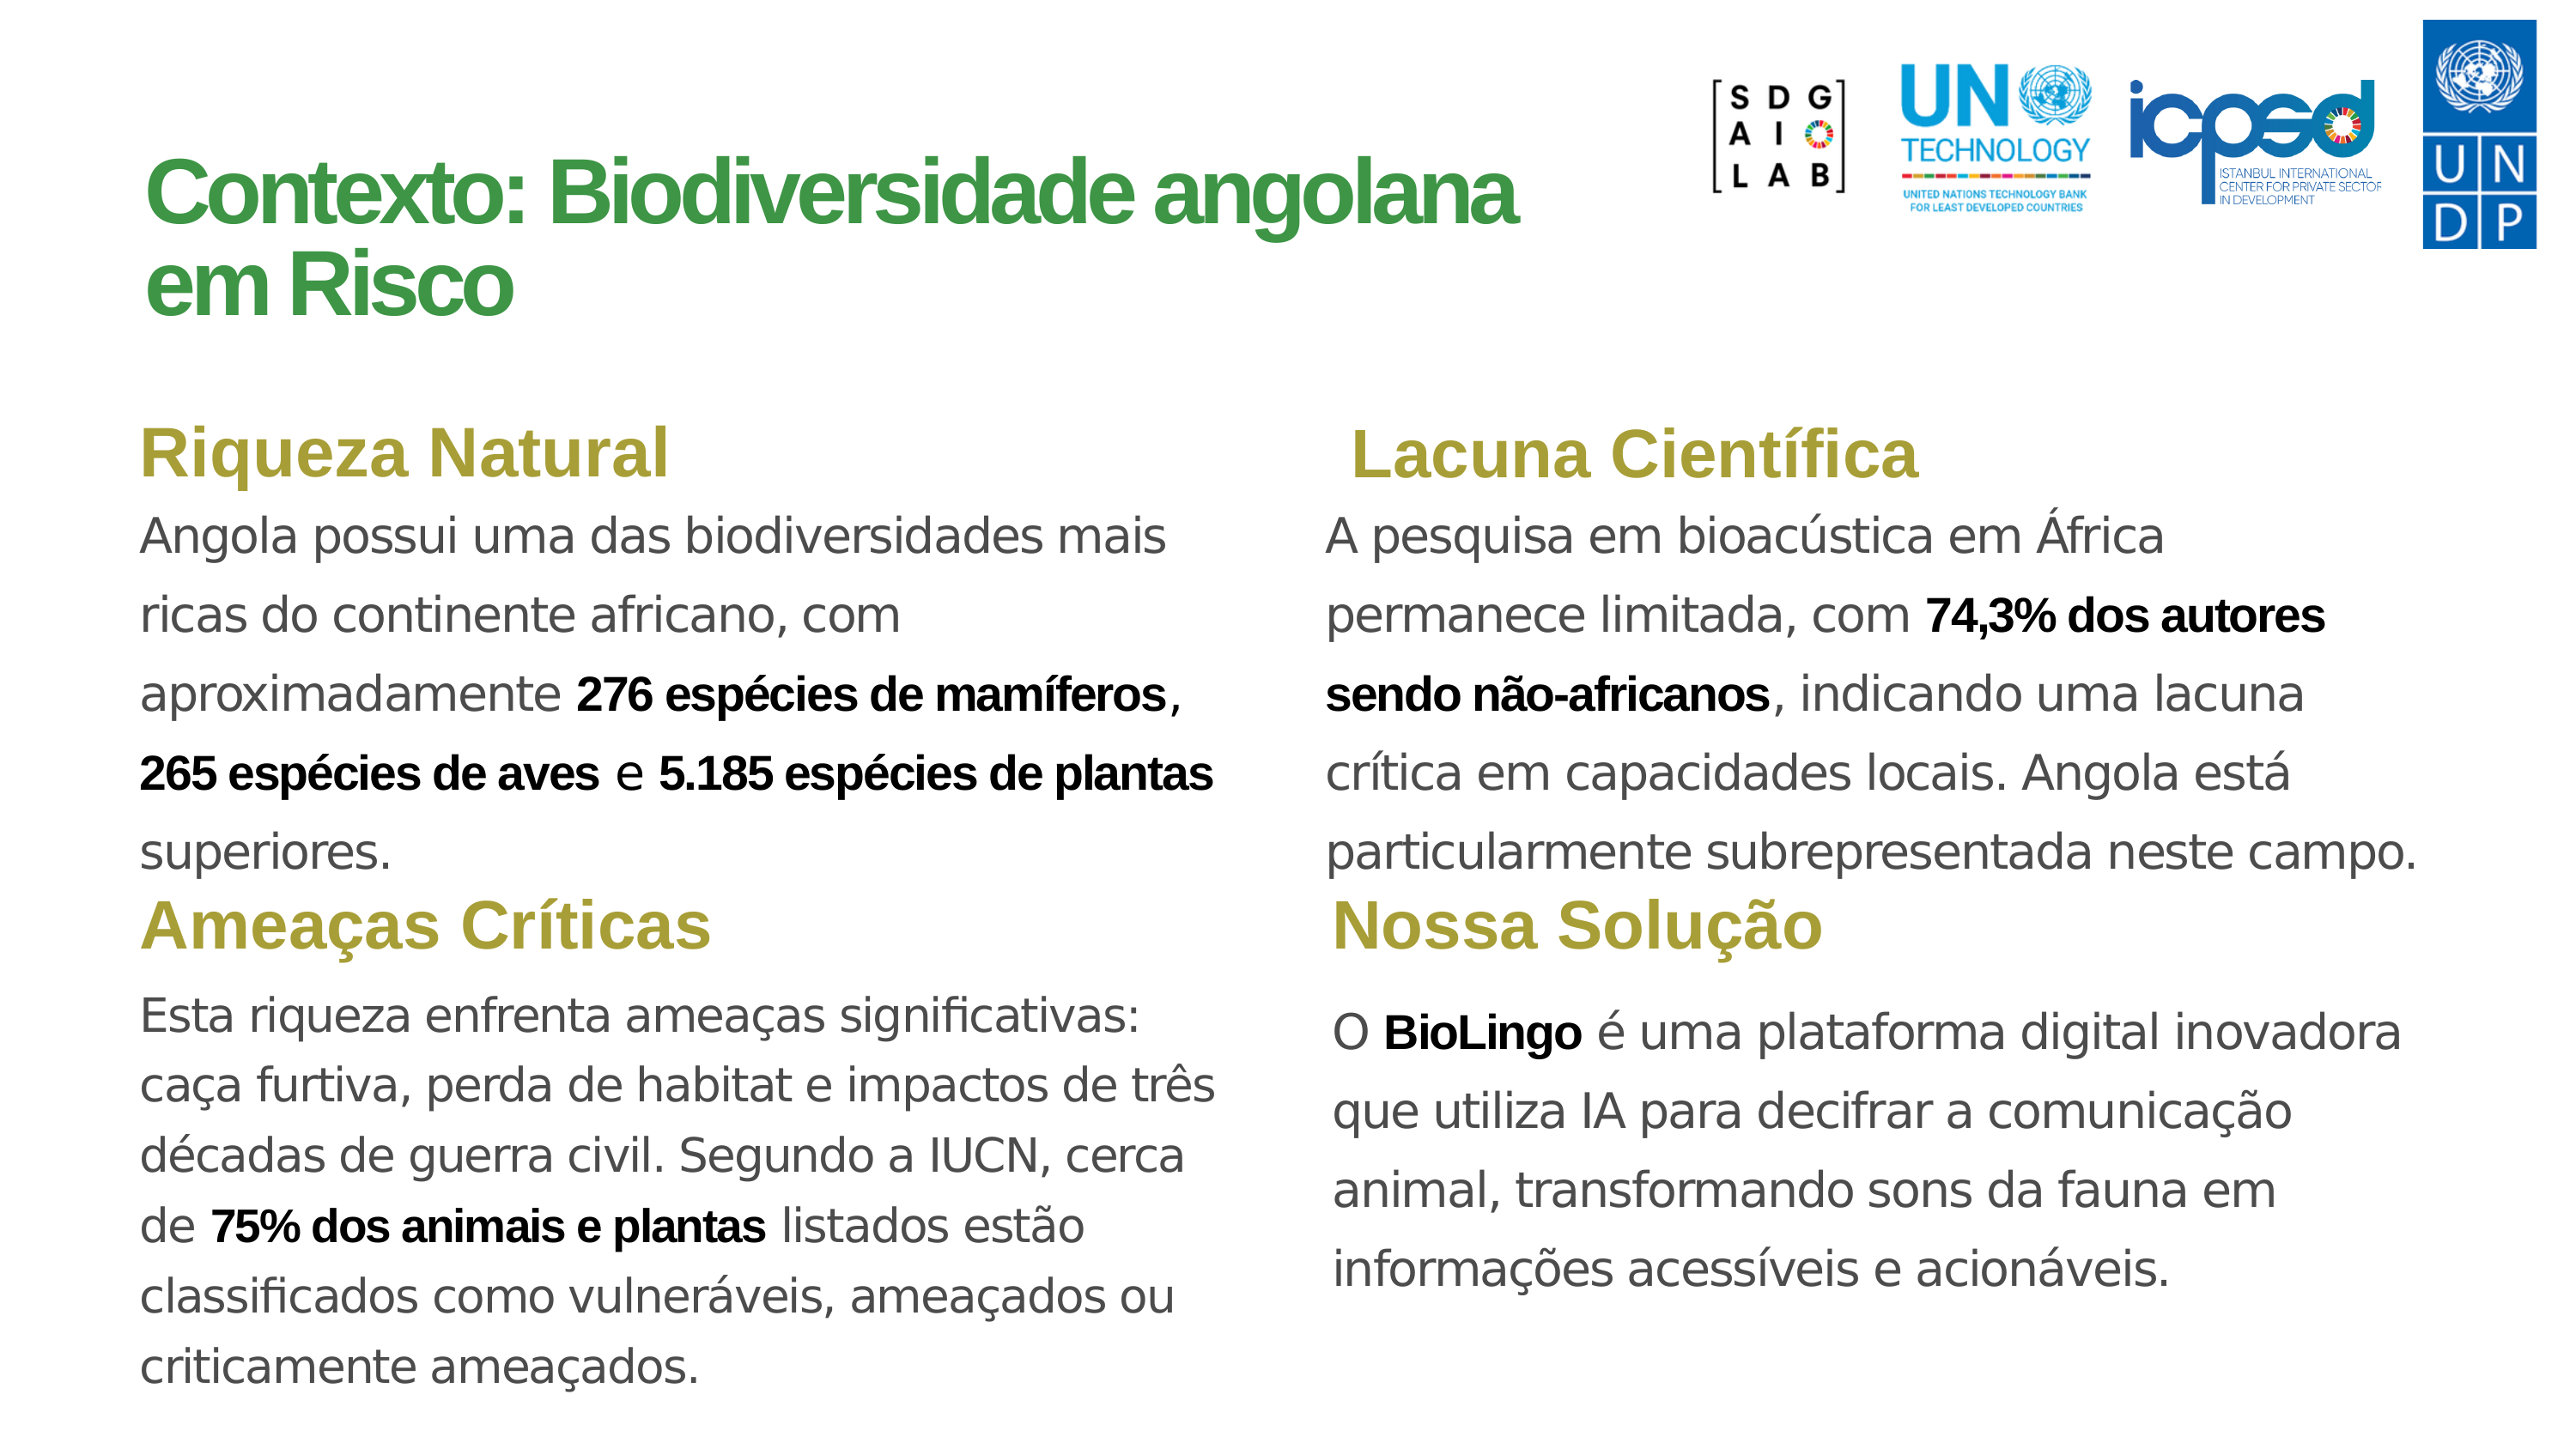

Contexto: Biodiversidade angolana em Risco
Riqueza Natural
Lacuna Científica
Angola possui uma das biodiversidades mais ricas do continente africano, com aproximadamente 276 espécies de mamíferos, 265 espécies de aves e 5.185 espécies de plantas superiores.
A pesquisa em bioacústica em África permanece limitada, com 74,3% dos autores sendo não-africanos, indicando uma lacuna crítica em capacidades locais. Angola está particularmente subrepresentada neste campo.
Ameaças Críticas
Nossa Solução
Esta riqueza enfrenta ameaças significativas: caça furtiva, perda de habitat e impactos de três décadas de guerra civil. Segundo a IUCN, cerca de 75% dos animais e plantas listados estão classificados como vulneráveis, ameaçados ou criticamente ameaçados.
O BioLingo é uma plataforma digital inovadora que utiliza IA para decifrar a comunicação animal, transformando sons da fauna em informações acessíveis e acionáveis.